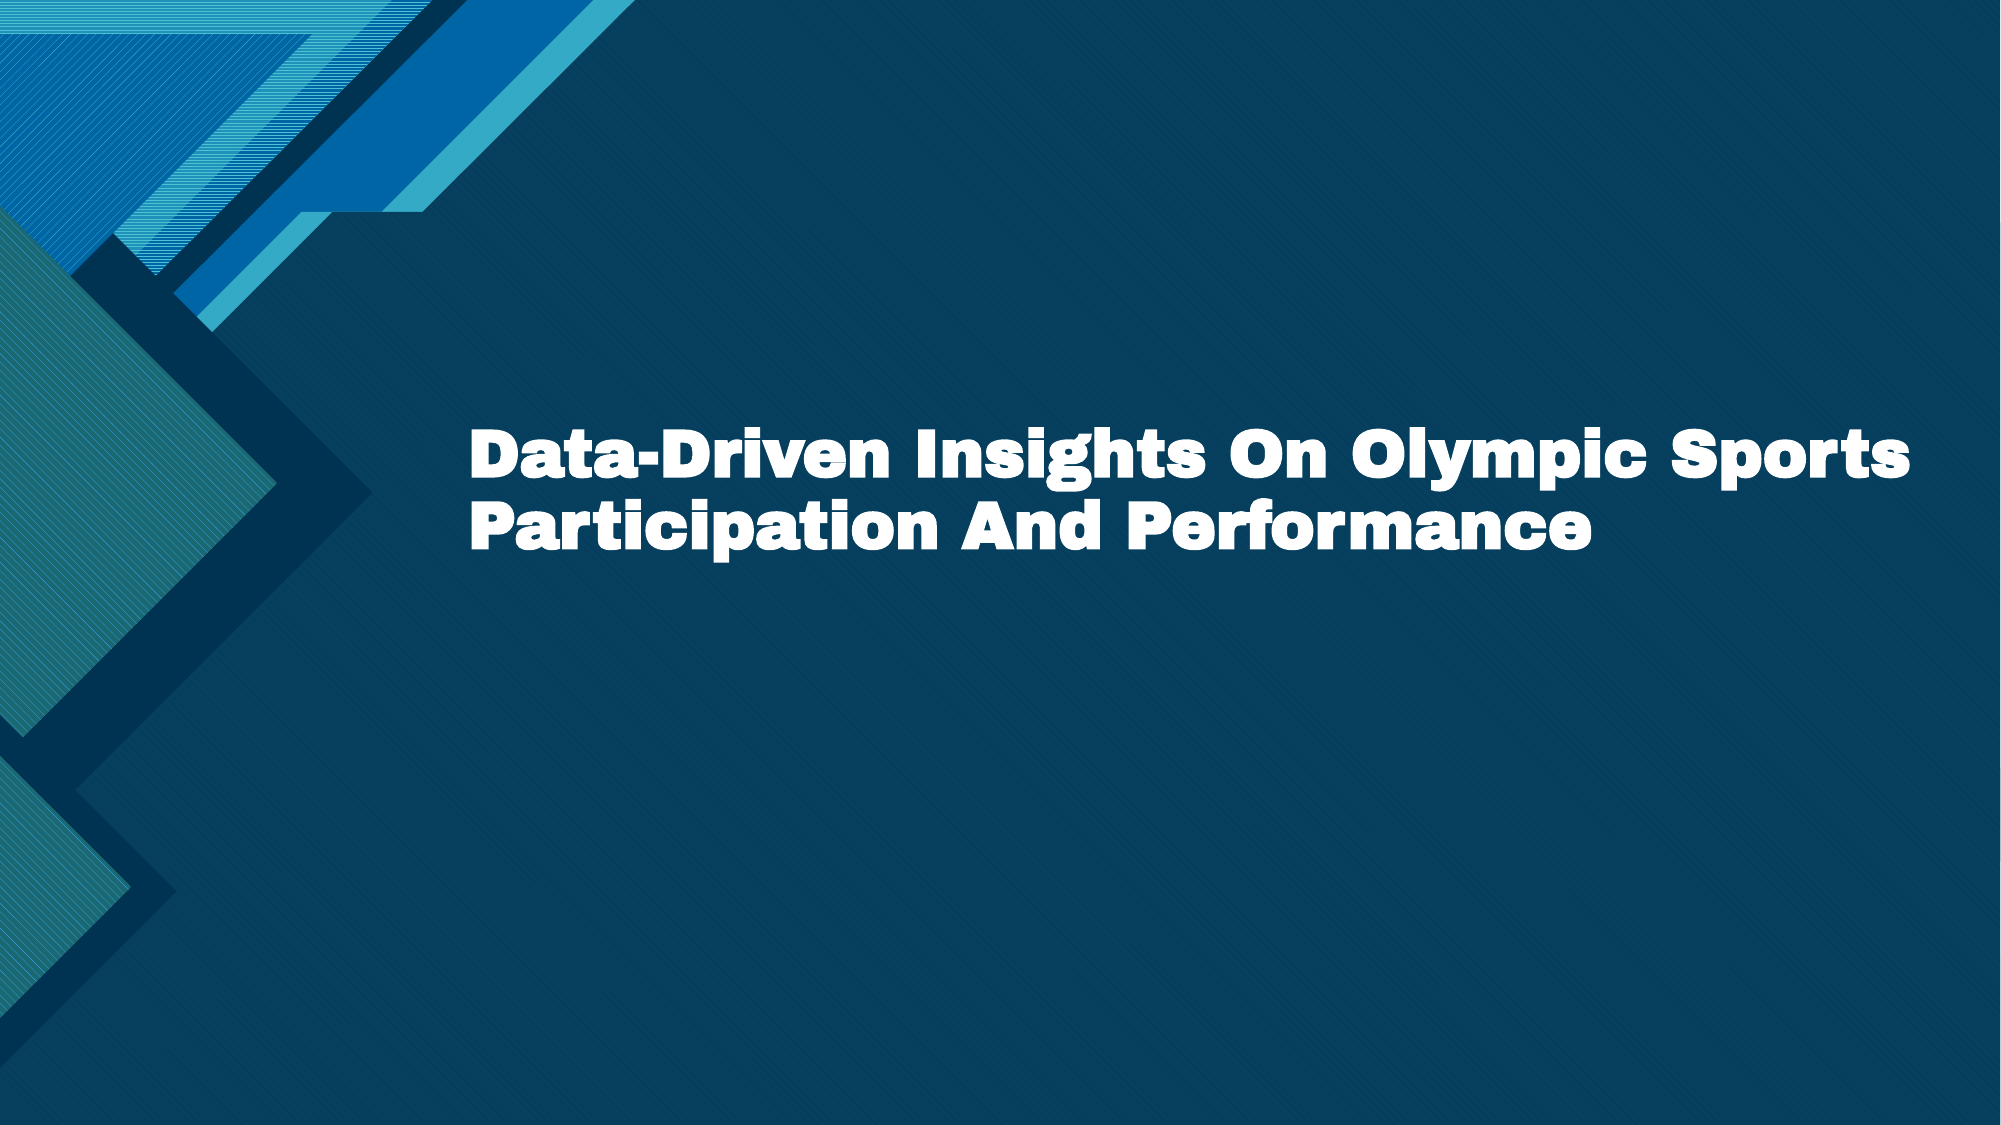

# Data-Driven Insights On Olympic Sports Participation And Performance